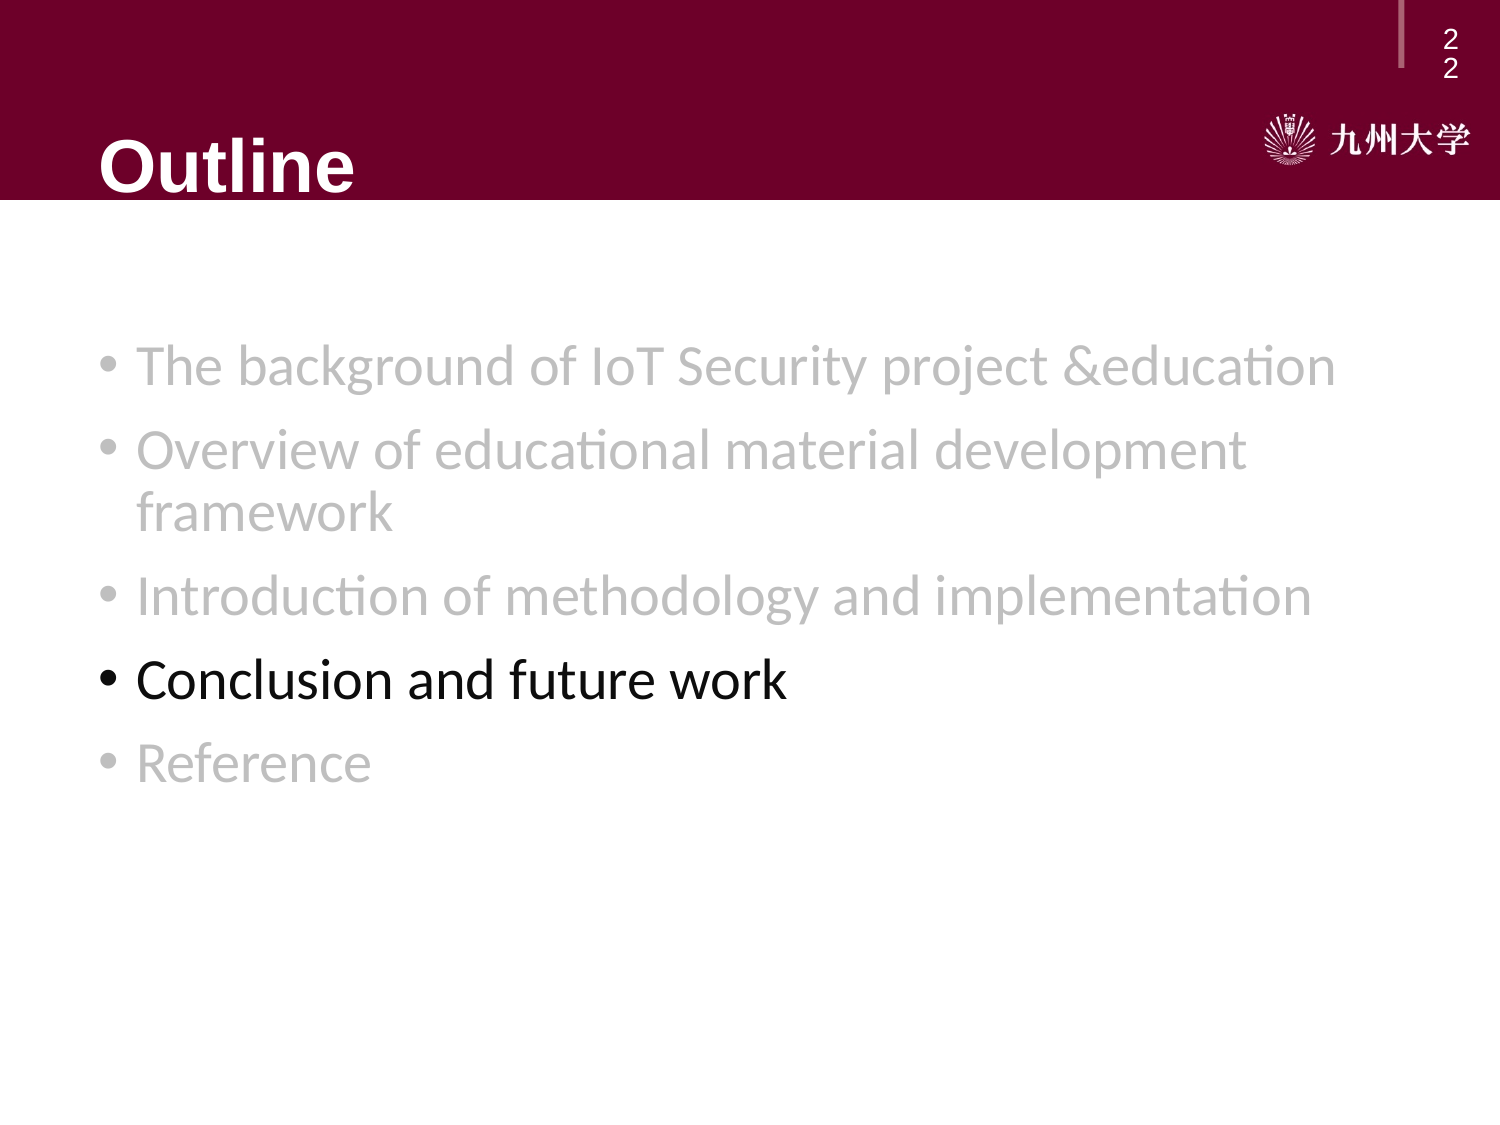

22
Outline

The background of IoT Security project &education
Overview of educational material development framework
Introduction of methodology and implementation
Conclusion and future work
Reference